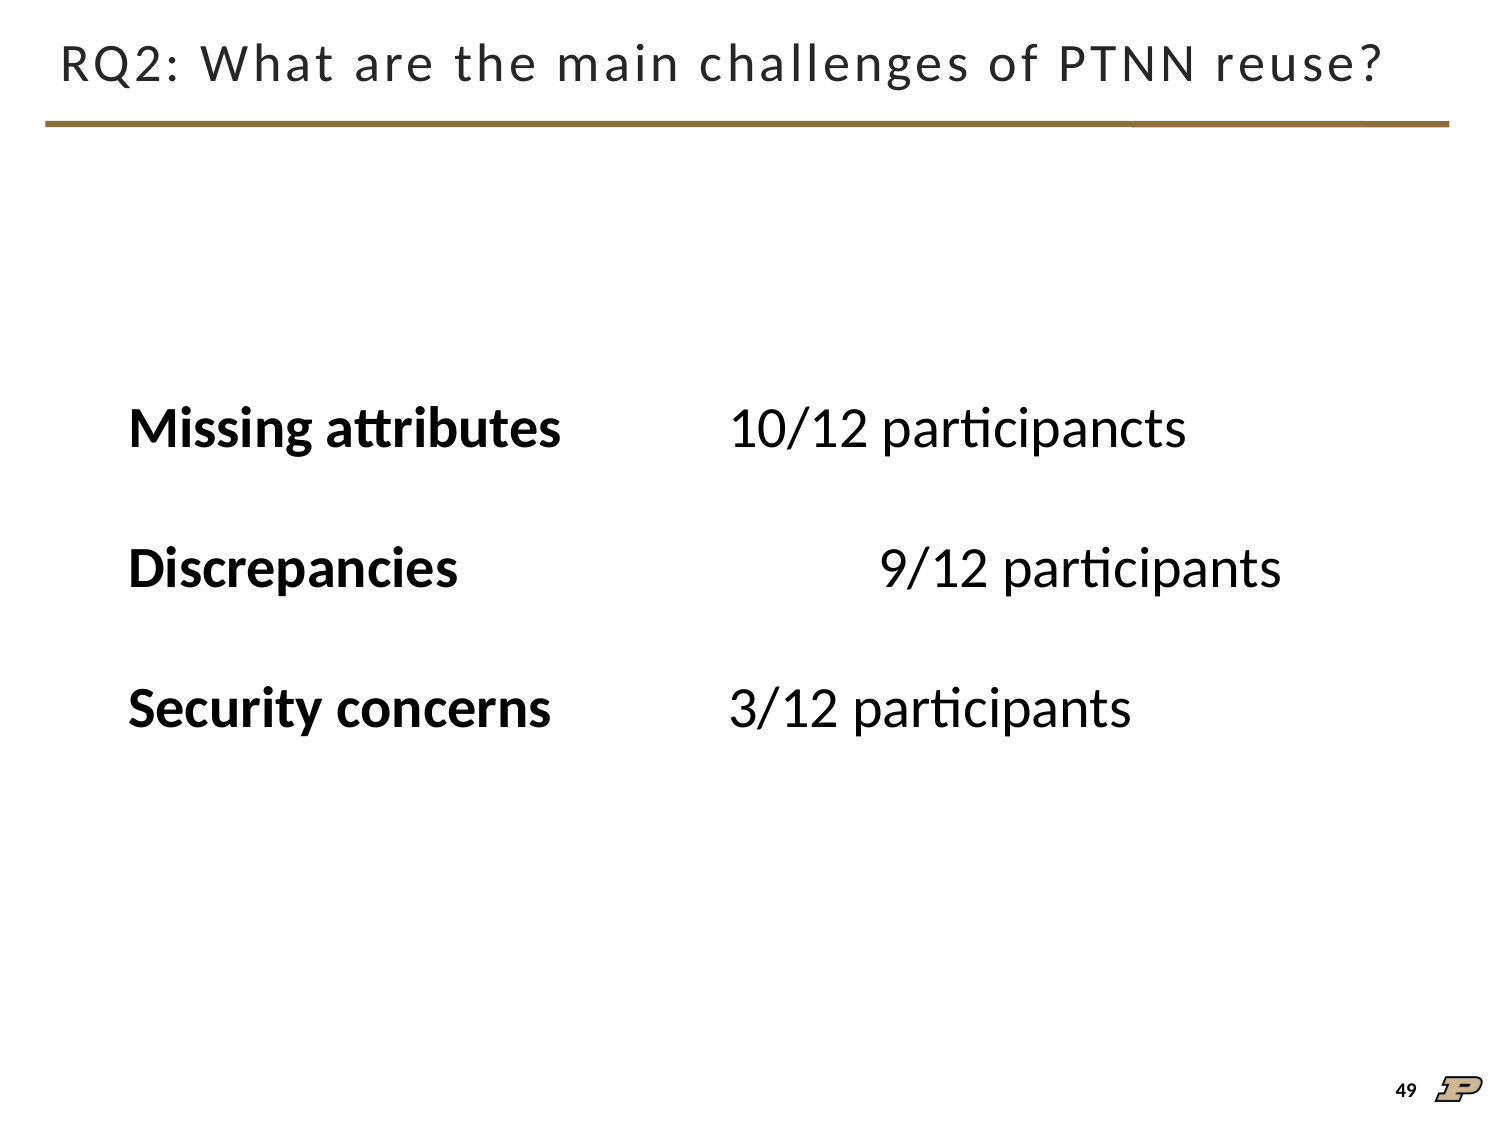

# RQ2: What are the main challenges of PTNN reuse?
Missing attributes		10/12 participancts

Discrepancies			9/12 participants

Security concerns		3/12 participants
49